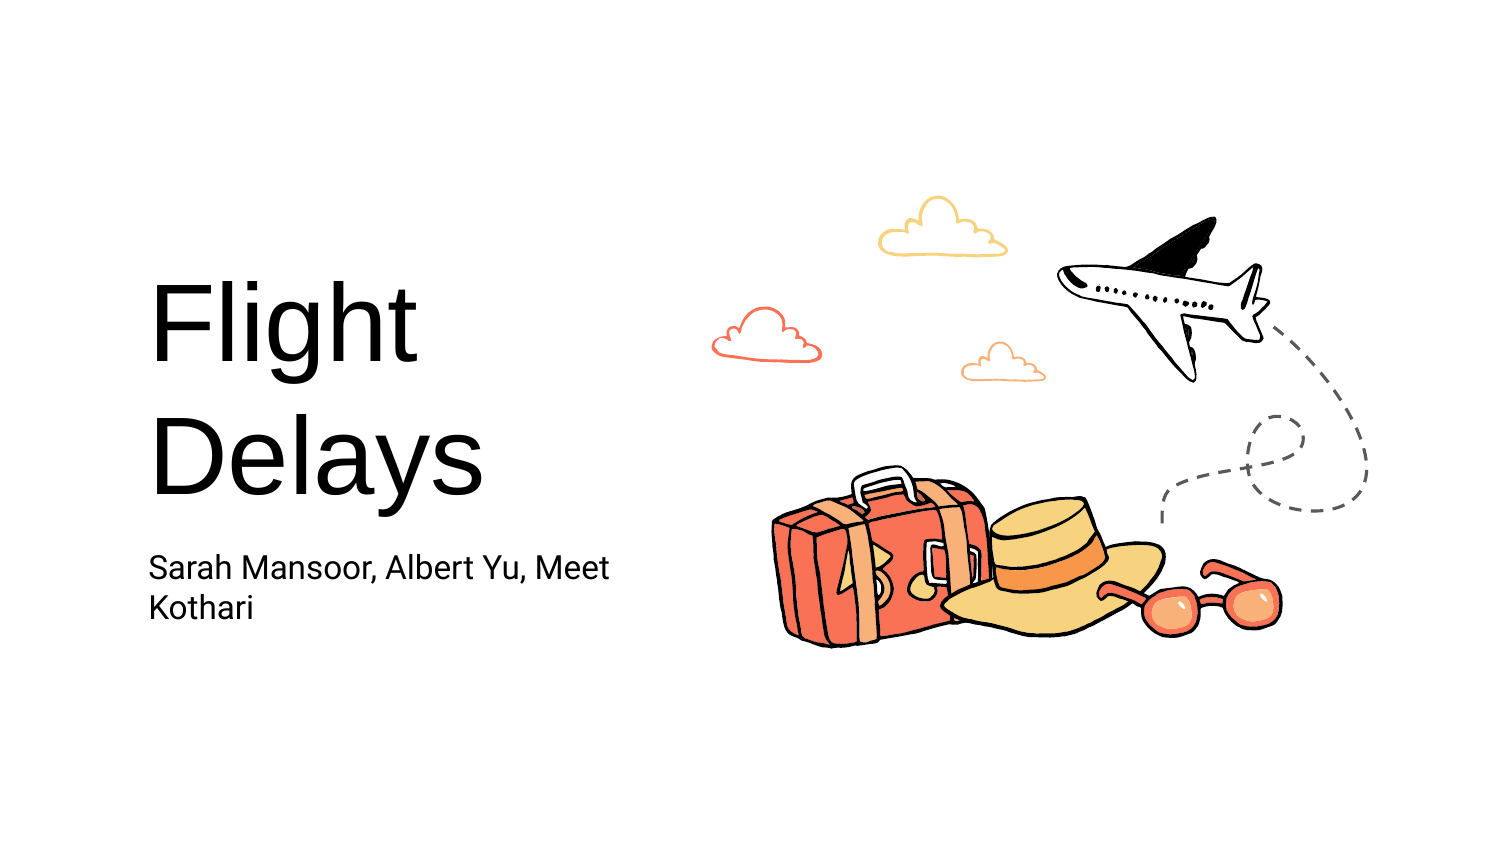

# Flight Delays

Sarah Mansoor, Albert Yu, Meet Kothari